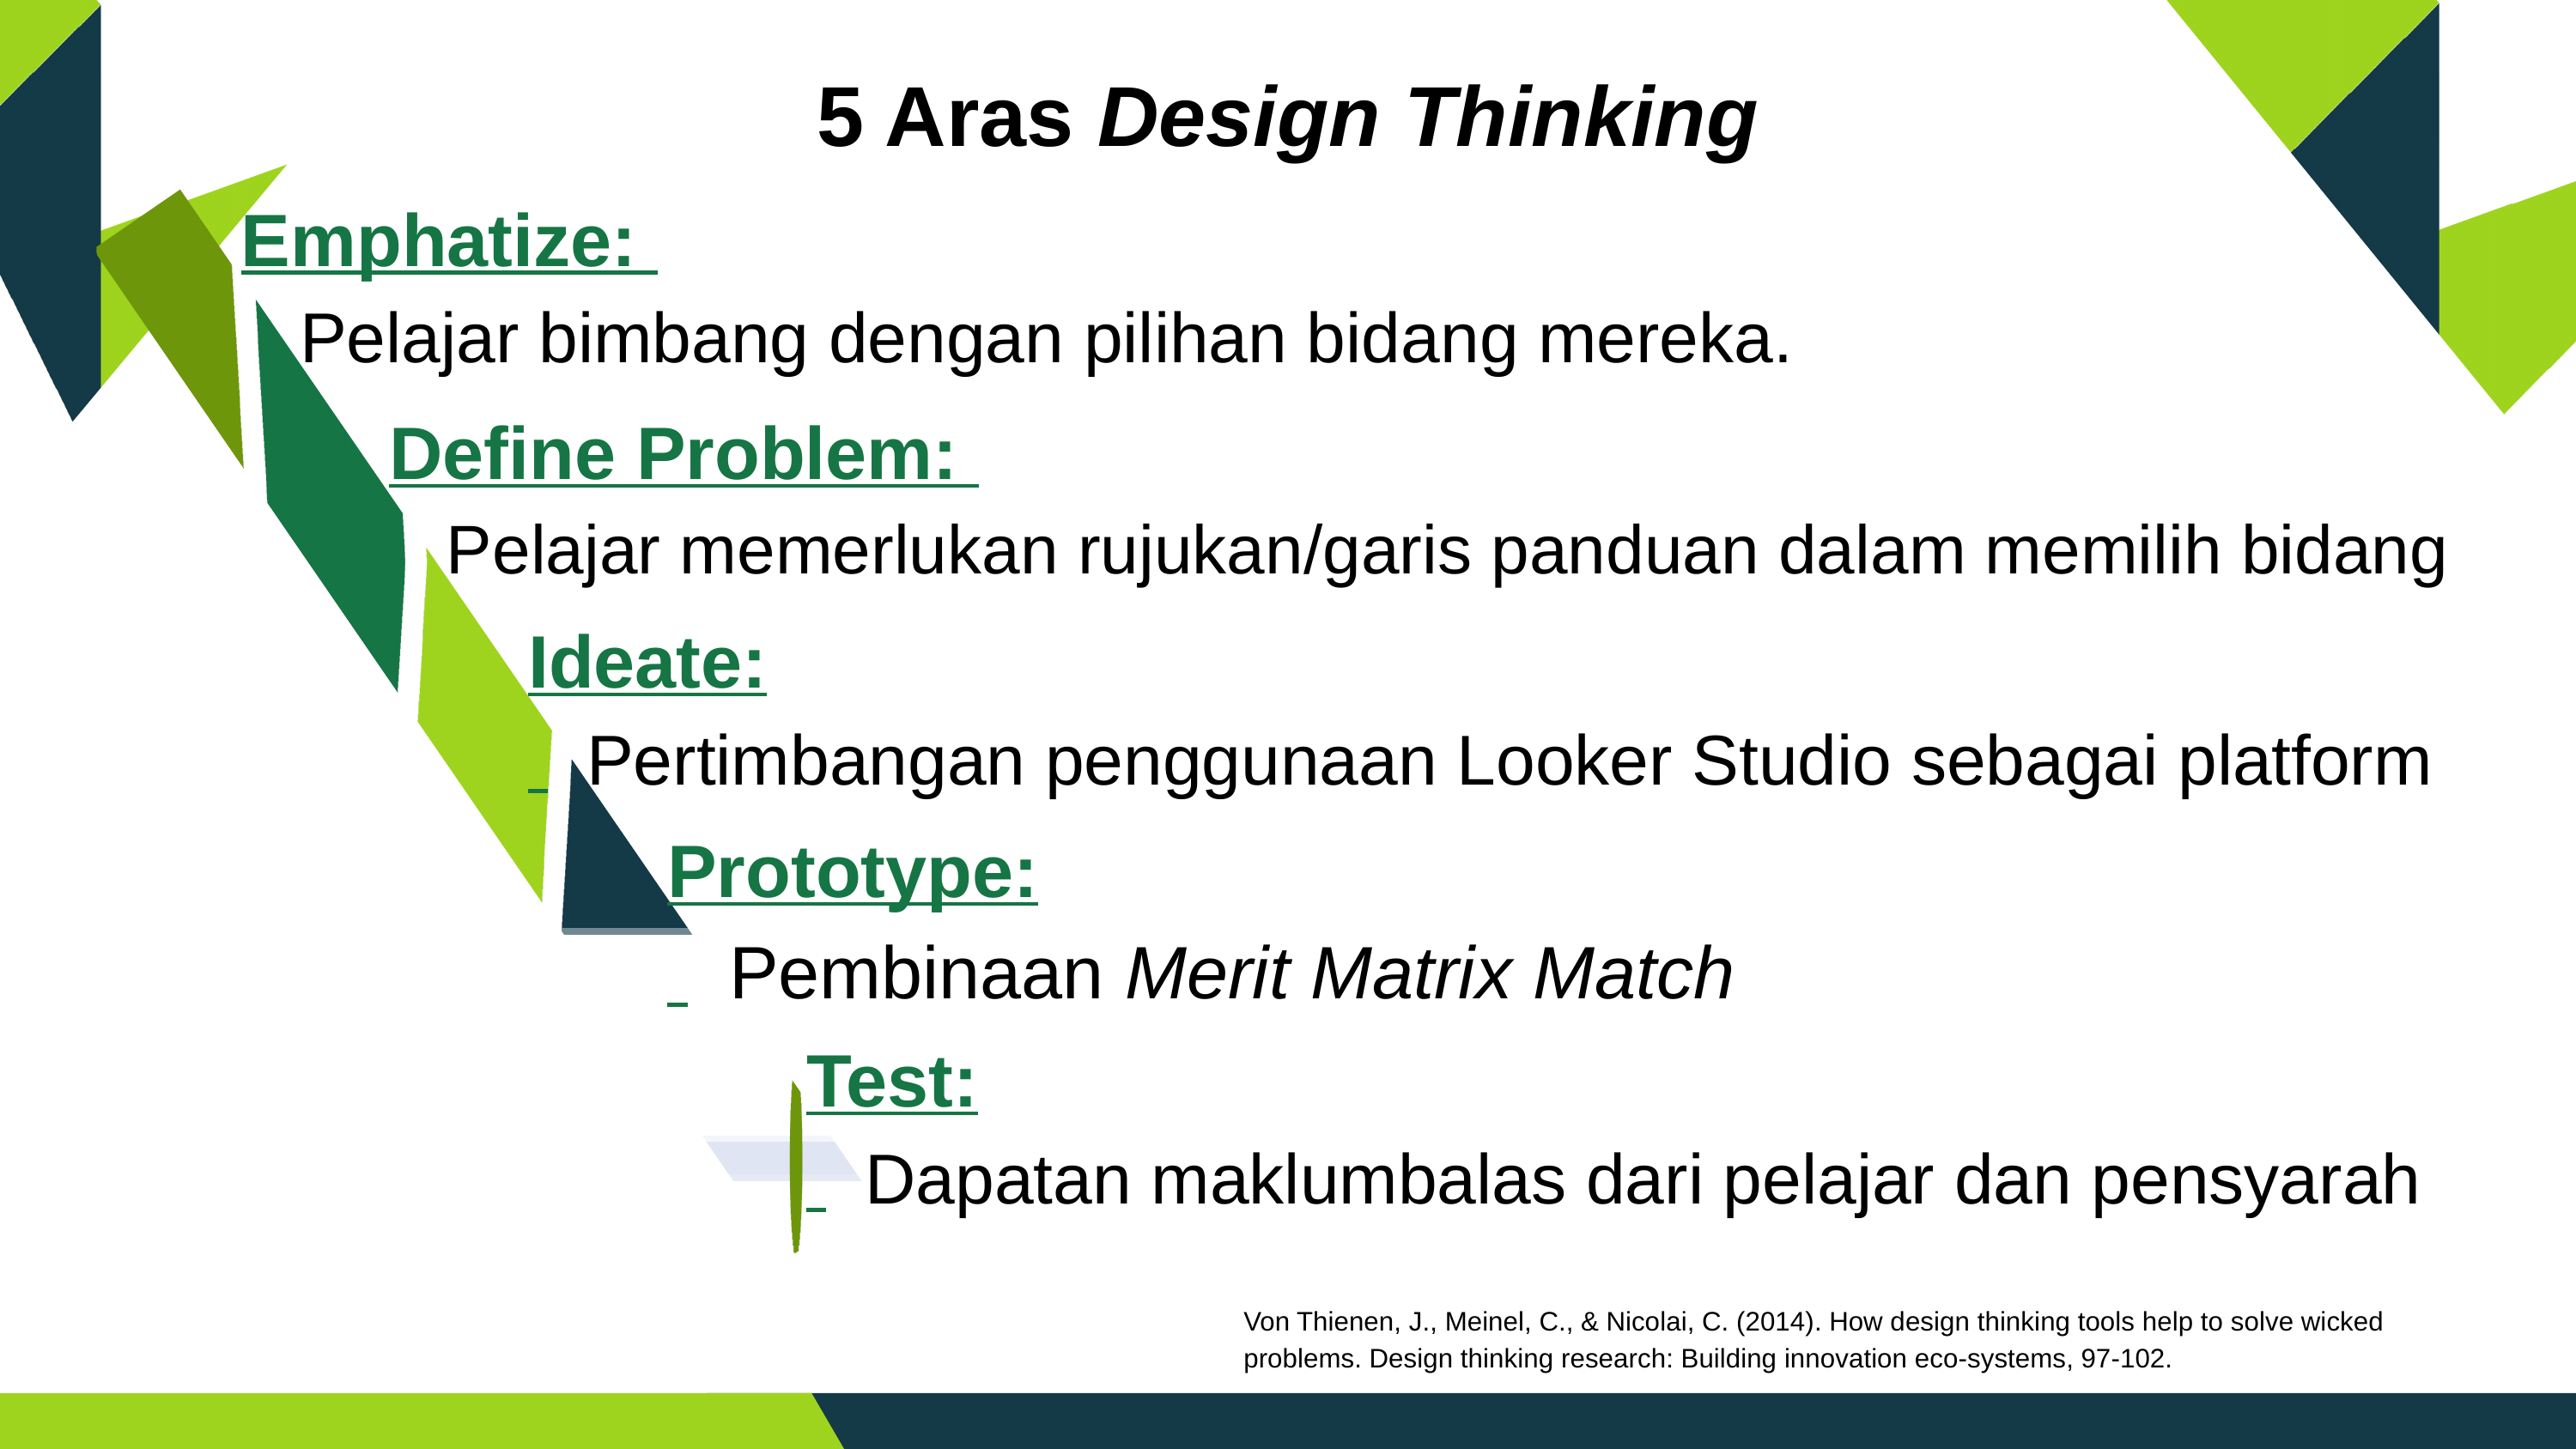

5 Aras Design Thinking
Emphatize:
   Pelajar bimbang dengan pilihan bidang mereka.
Define Problem:
   Pelajar memerlukan rujukan/garis panduan dalam memilih bidang
Ideate:
   Pertimbangan penggunaan Looker Studio sebagai platform

Prototype:
   Pembinaan Merit Matrix Match
Test:
   Dapatan maklumbalas dari pelajar dan pensyarah
Von Thienen, J., Meinel, C., & Nicolai, C. (2014). How design thinking tools help to solve wicked problems. Design thinking research: Building innovation eco-systems, 97-102.